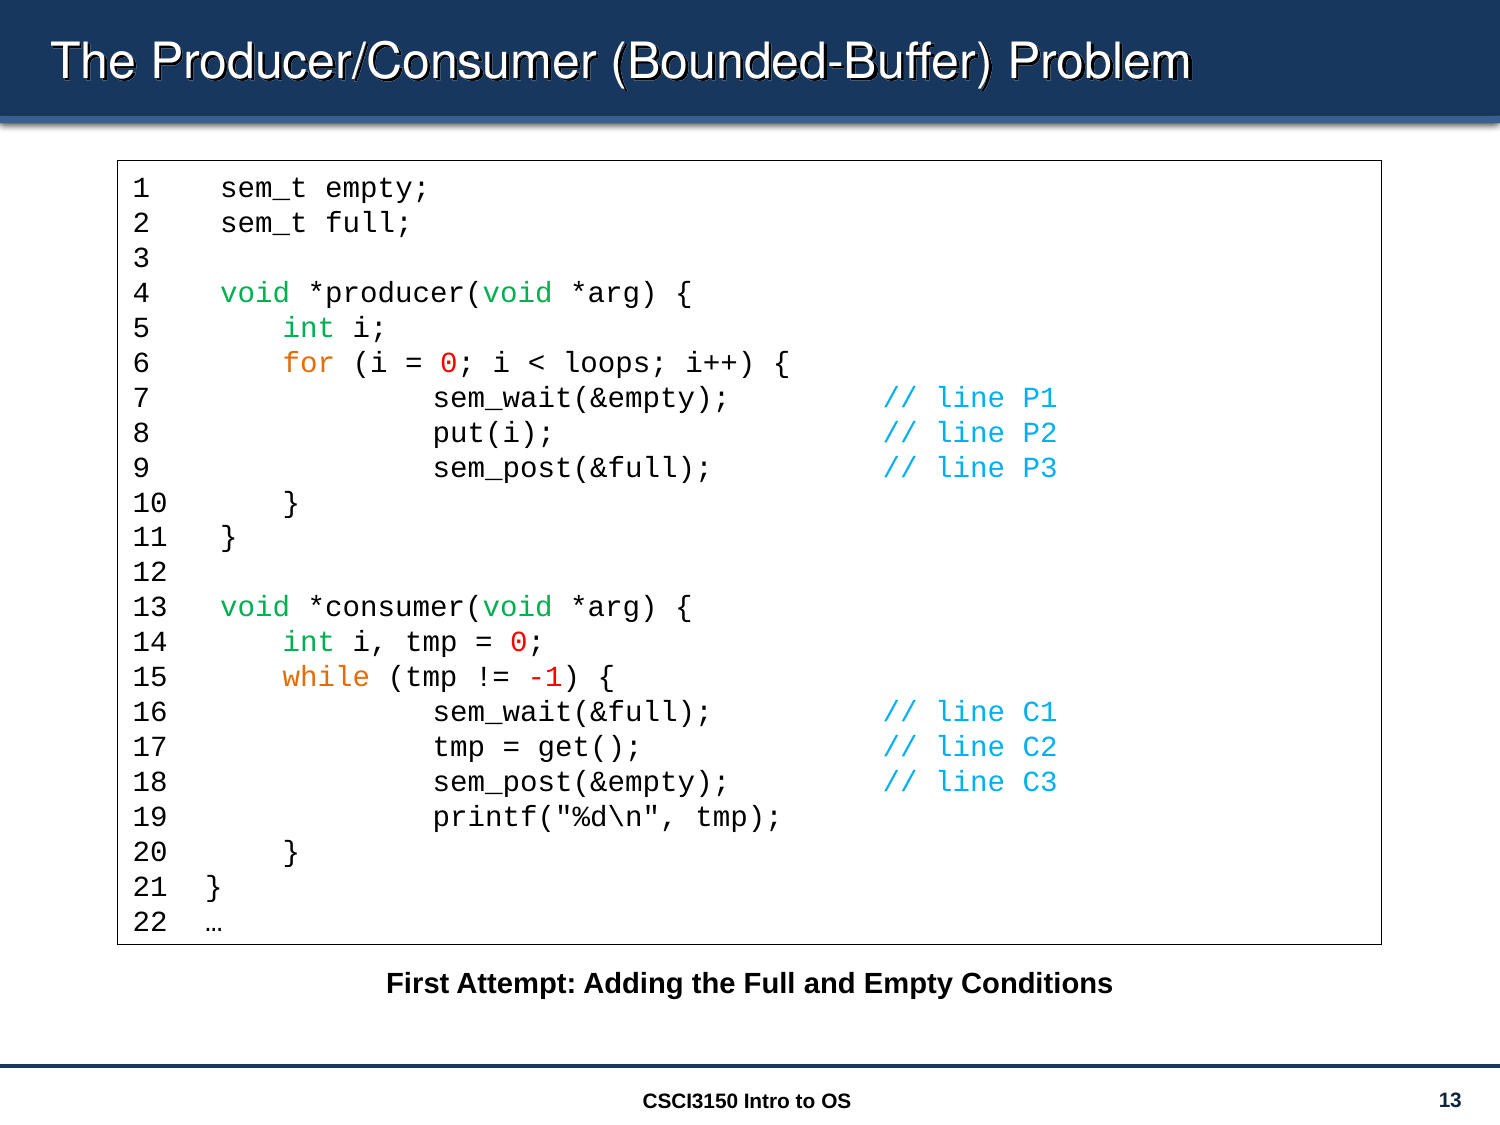

# The Producer/Consumer (Bounded-Buffer) Problem
1    sem_t empty;
2    sem_t full;
3
4    void *producer(void *arg) {
5   	int i;
6   	for (i = 0; i < loops; i++) {
7   		sem_wait(&empty); 	// line P1
8   		put(i); 			// line P2
9   		sem_post(&full); 		// line P3
10   	}
11   }
12
13   void *consumer(void *arg) {
14   	int i, tmp = 0;
15   	while (tmp != -1) {
16   		sem_wait(&full); 		// line C1
17   		tmp = get(); 		// line C2
18   		sem_post(&empty); 	// line C3
19   		printf("%d\n", tmp);
20   	}
  }
  …
First Attempt: Adding the Full and Empty Conditions
CSCI3150 Intro to OS
13